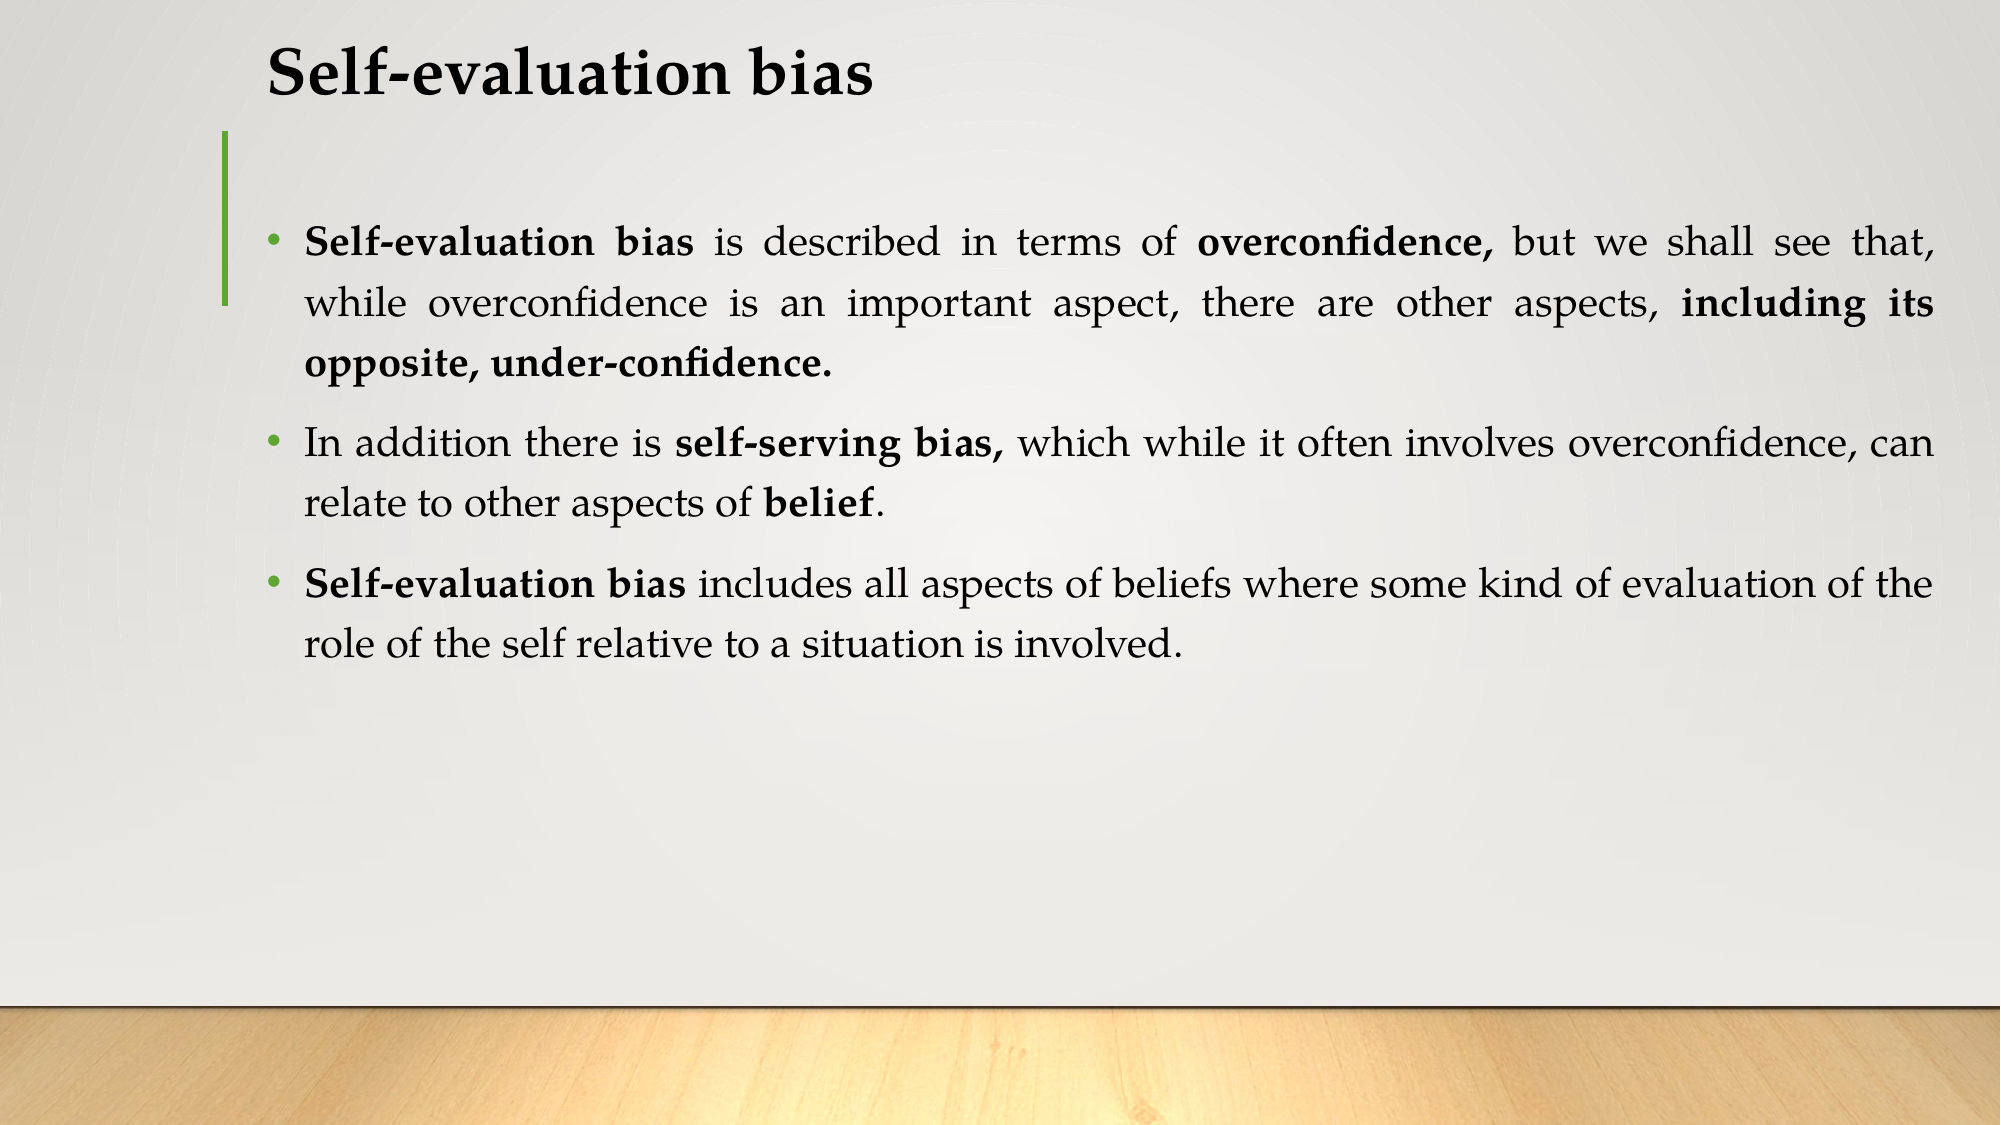

# Self-evaluation bias
Self-evaluation bias is described in terms of overconfidence, but we shall see that, while overconfidence is an important aspect, there are other aspects, including its opposite, under-confidence.
In addition there is self-serving bias, which while it often involves overconfidence, can relate to other aspects of belief.
Self-evaluation bias includes all aspects of beliefs where some kind of evaluation of the role of the self relative to a situation is involved.